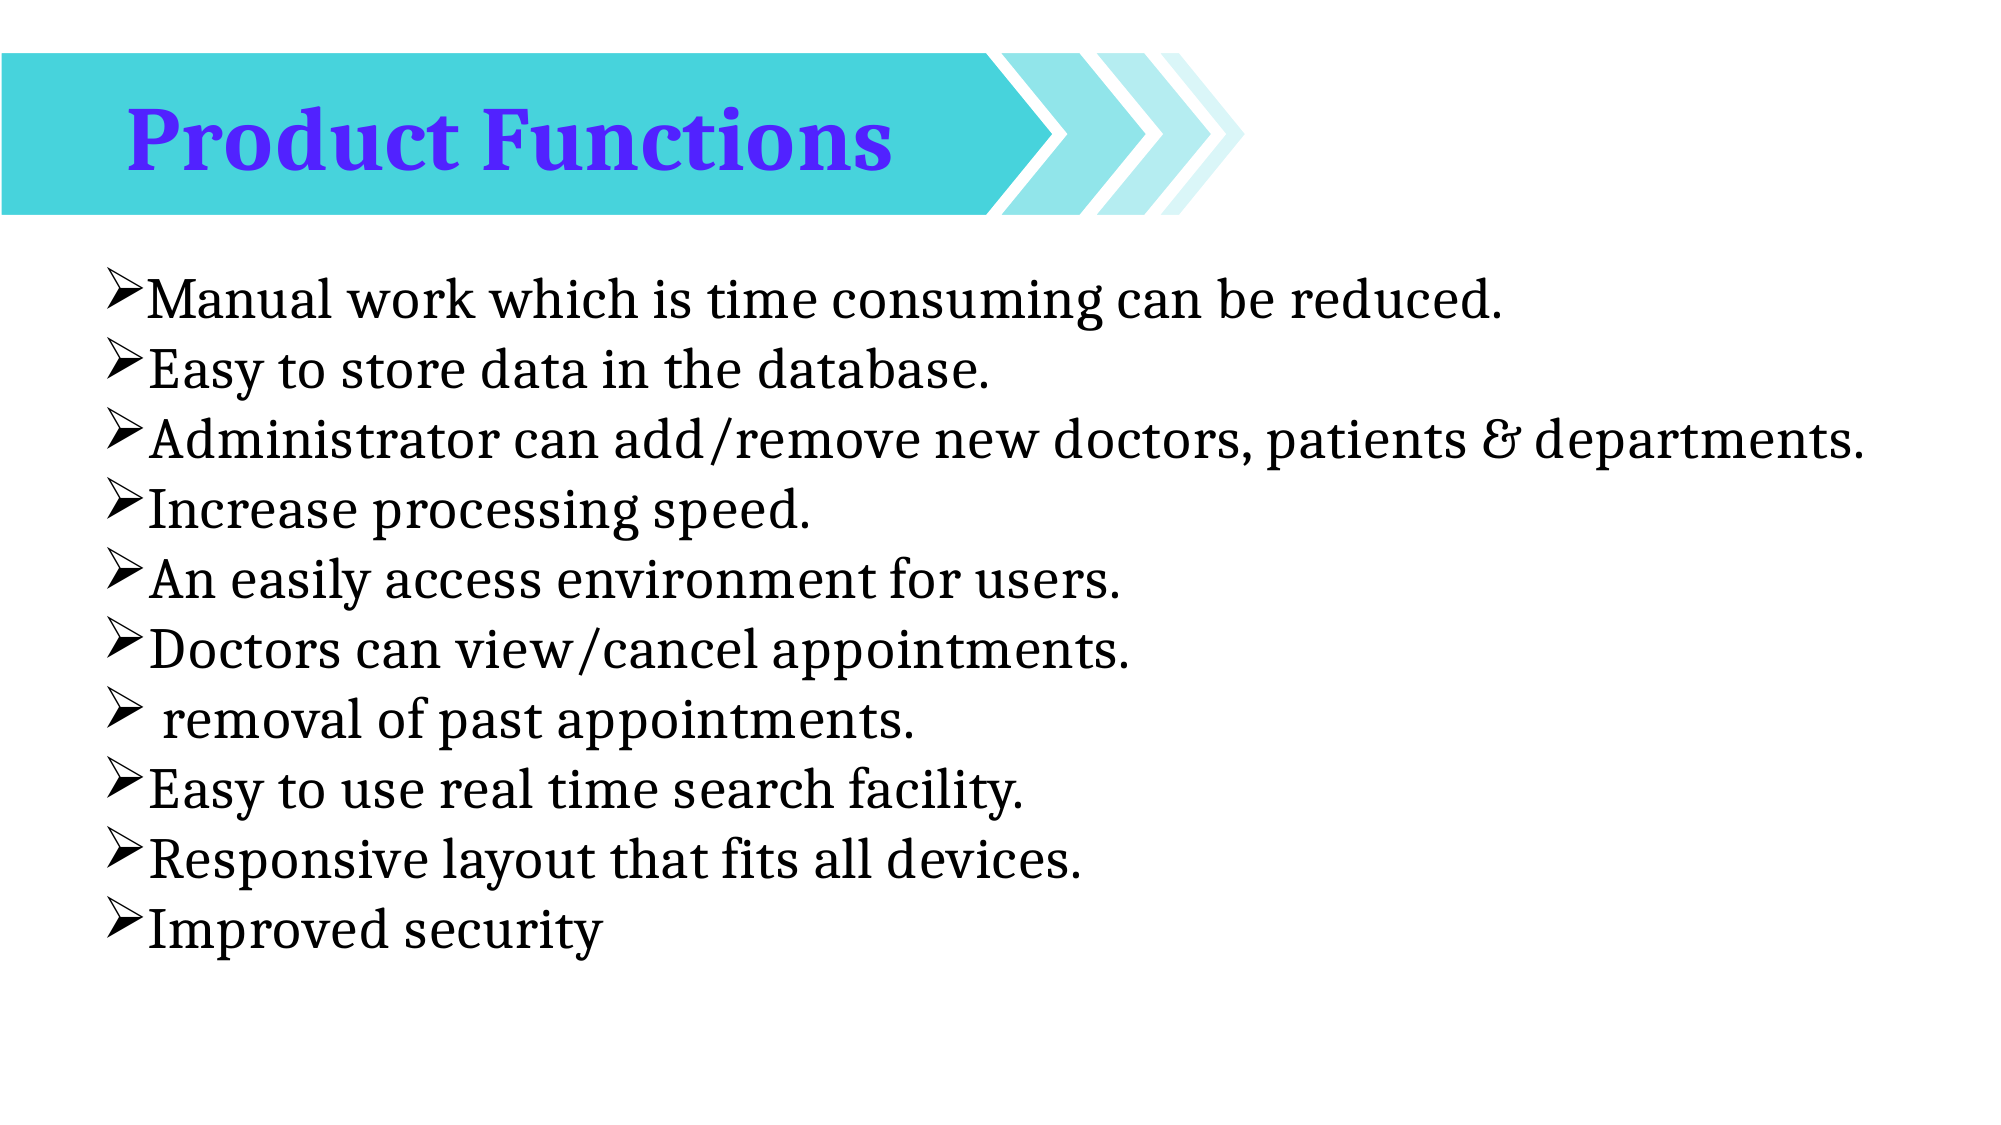

Product Functions

Manual work which is time consuming can be reduced.
Easy to store data in the database.
Administrator can add/remove new doctors, patients & departments.
Increase processing speed.
An easily access environment for users.
Doctors can view/cancel appointments.
 removal of past appointments.
Easy to use real time search facility.
Responsive layout that fits all devices.
Improved security